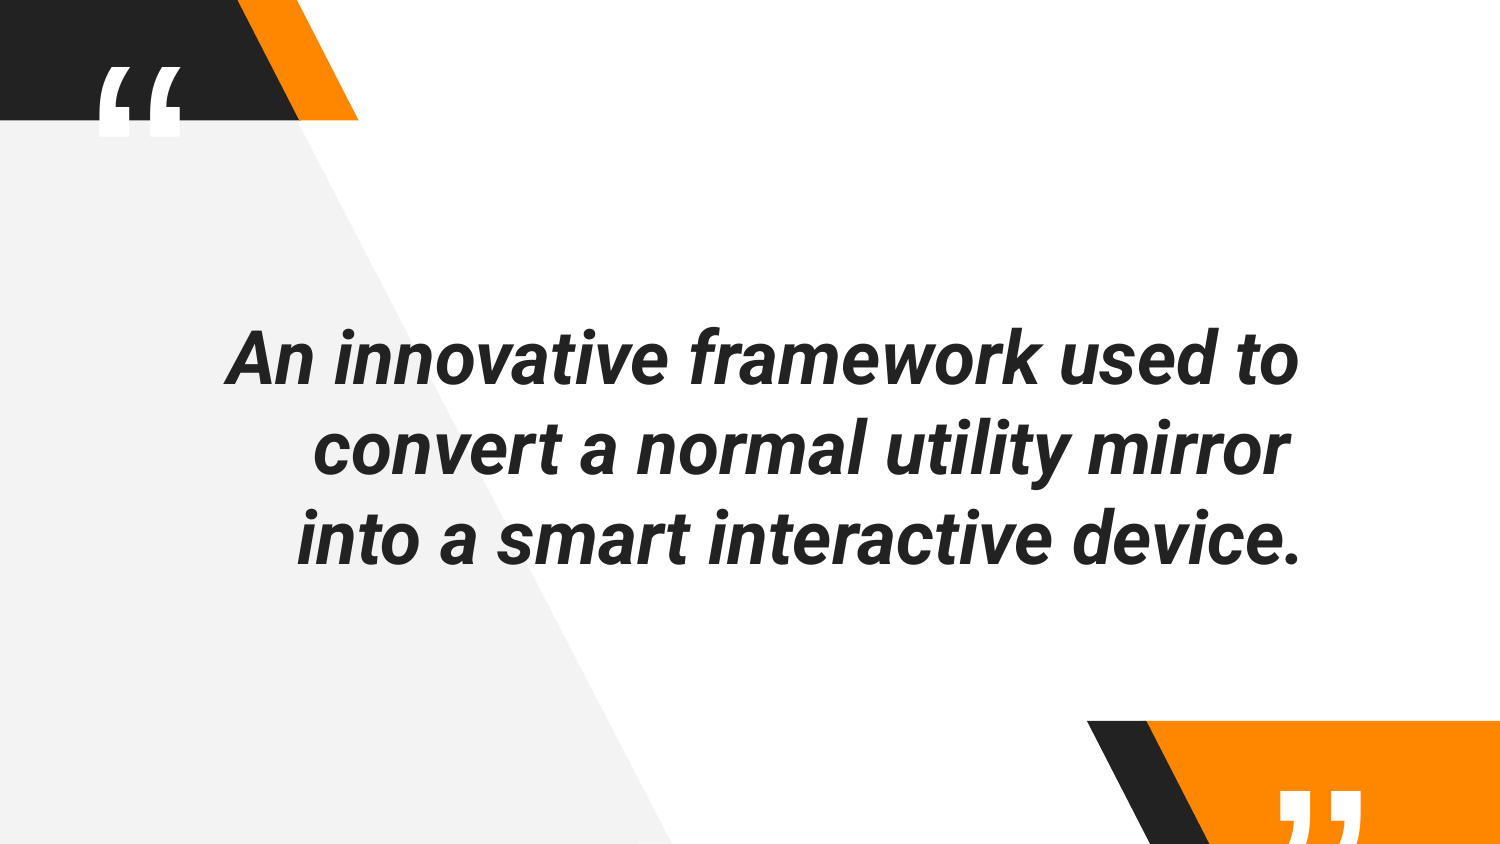

An innovative framework used to convert a normal utility mirror into a smart interactive device.